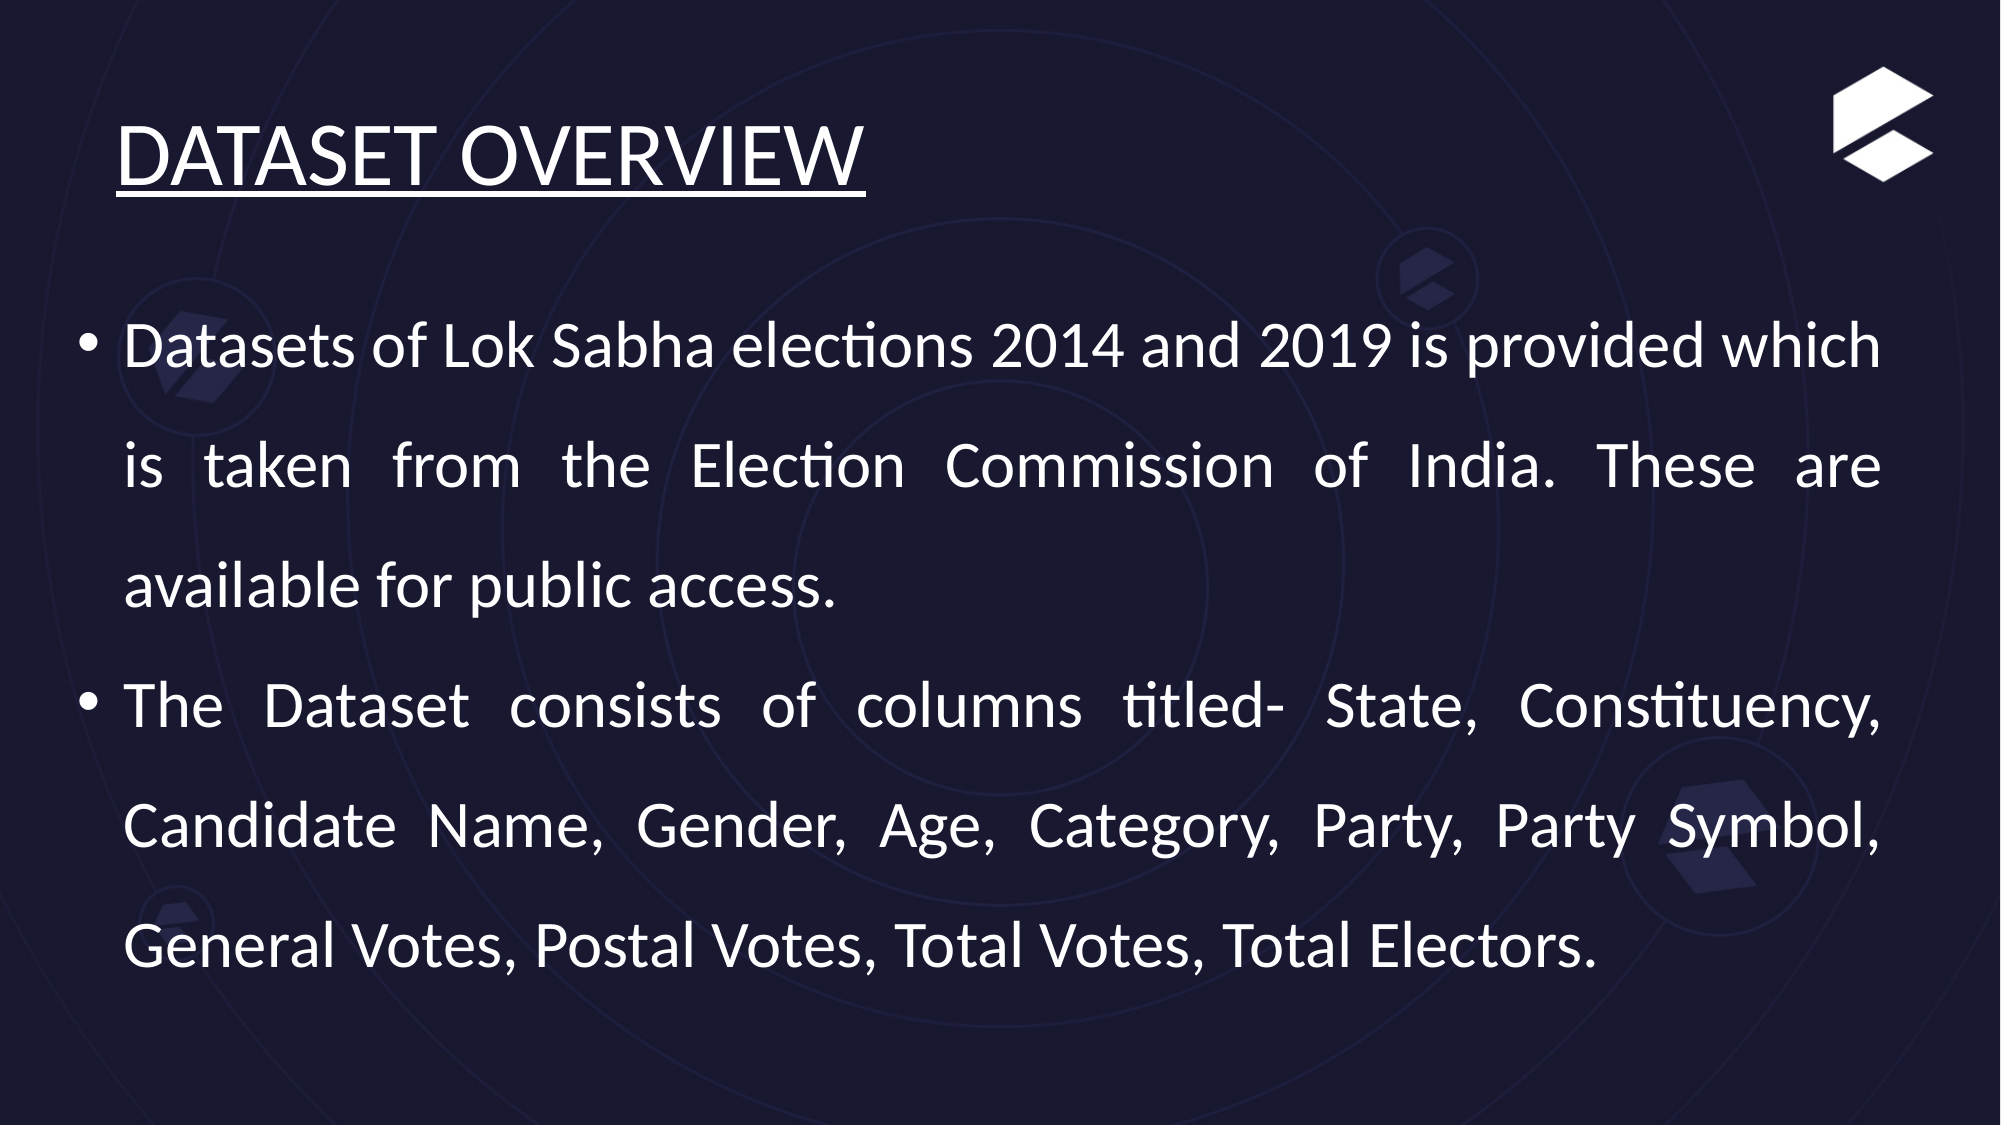

DATASET OVERVIEW
Datasets of Lok Sabha elections 2014 and 2019 is provided which is taken from the Election Commission of India. These are available for public access.
The Dataset consists of columns titled- State, Constituency, Candidate Name, Gender, Age, Category, Party, Party Symbol, General Votes, Postal Votes, Total Votes, Total Electors.